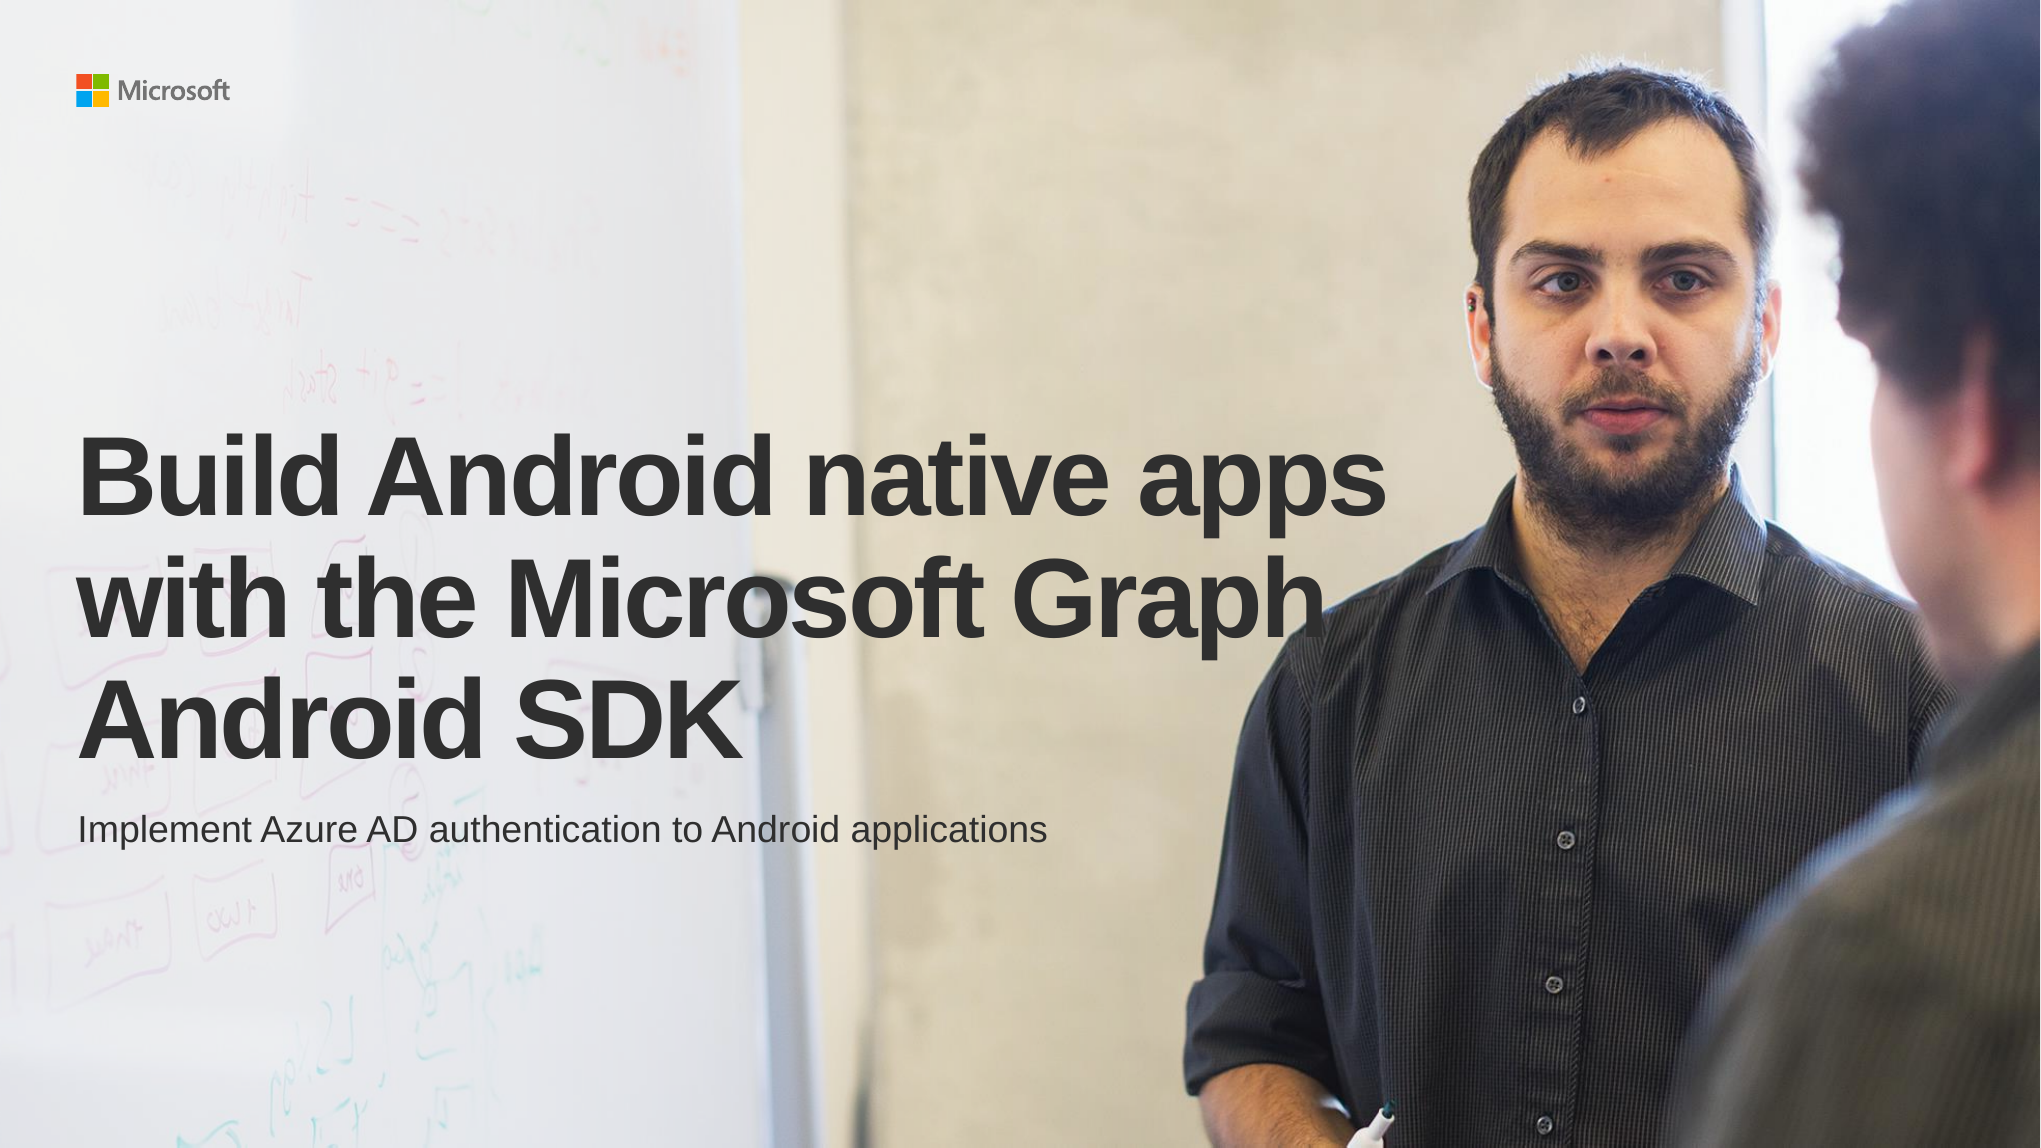

# Build Android native apps with the Microsoft Graph Android SDK
Implement Azure AD authentication to Android applications